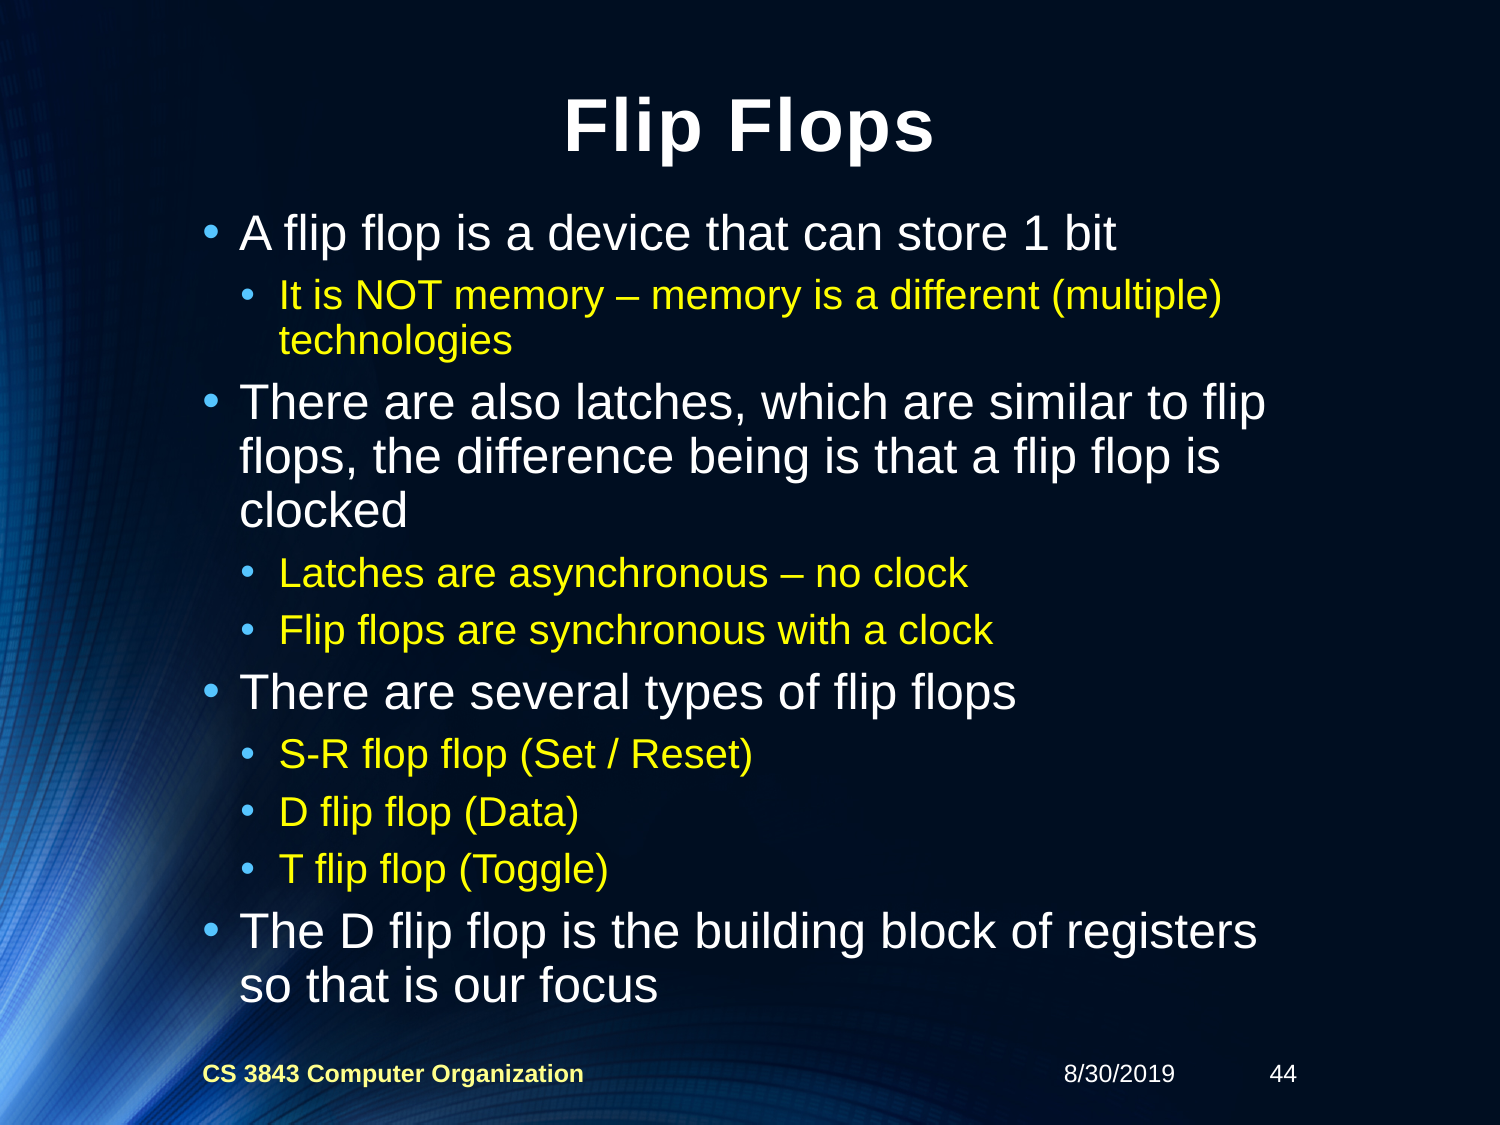

# Flip Flops
A flip flop is a device that can store 1 bit
It is NOT memory – memory is a different (multiple) technologies
There are also latches, which are similar to flip flops, the difference being is that a flip flop is clocked
Latches are asynchronous – no clock
Flip flops are synchronous with a clock
There are several types of flip flops
S-R flop flop (Set / Reset)
D flip flop (Data)
T flip flop (Toggle)
The D flip flop is the building block of registers so that is our focus
CS 3843 Computer Organization
8/30/2019
44